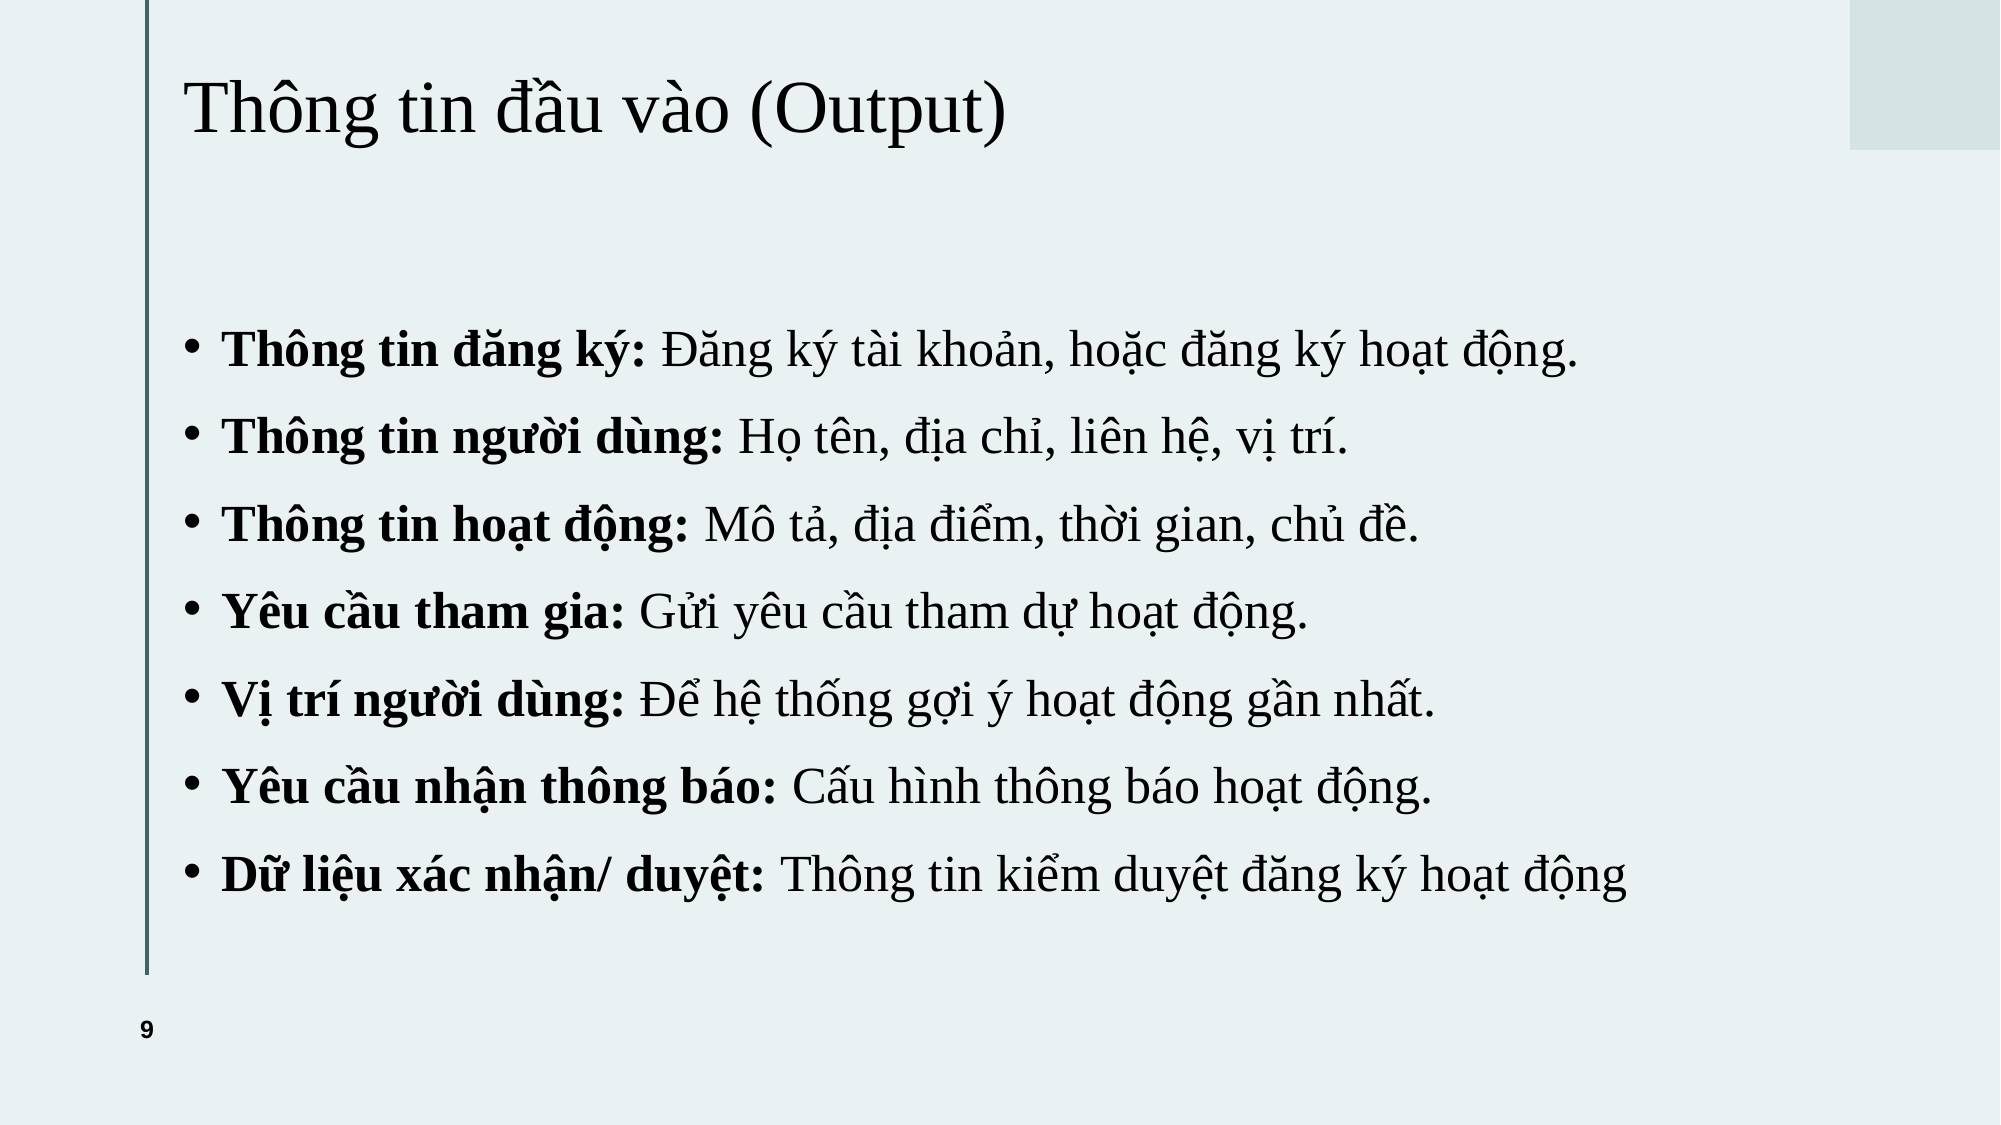

# Thông tin đầu vào (Output)
Thông tin đăng ký: Đăng ký tài khoản, hoặc đăng ký hoạt động.
Thông tin người dùng: Họ tên, địa chỉ, liên hệ, vị trí.
Thông tin hoạt động: Mô tả, địa điểm, thời gian, chủ đề.
Yêu cầu tham gia: Gửi yêu cầu tham dự hoạt động.
Vị trí người dùng: Để hệ thống gợi ý hoạt động gần nhất.
Yêu cầu nhận thông báo: Cấu hình thông báo hoạt động.
Dữ liệu xác nhận/ duyệt: Thông tin kiểm duyệt đăng ký hoạt động
9